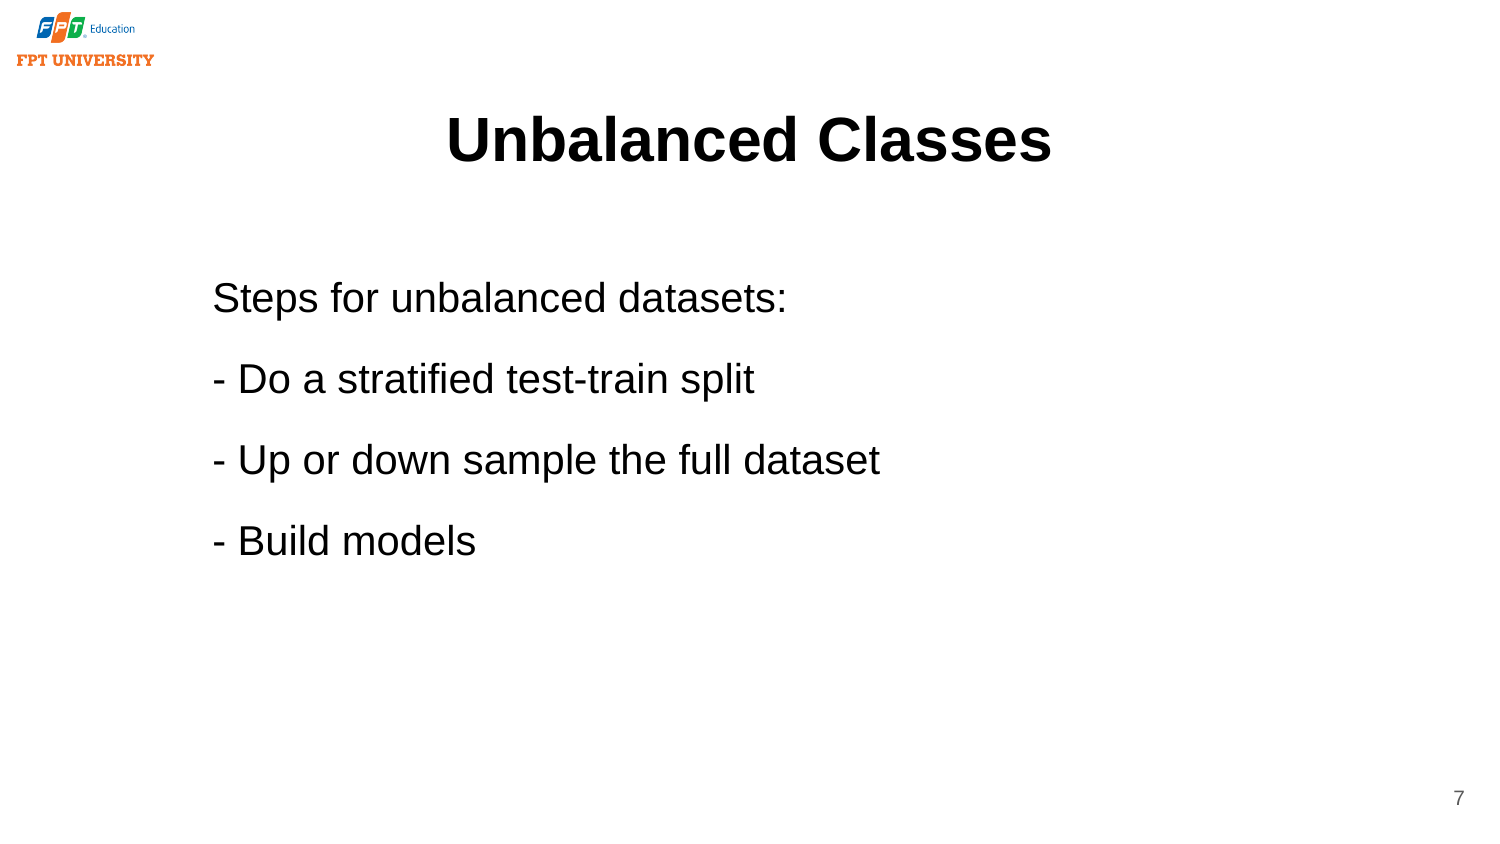

# Unbalanced Classes
Steps for unbalanced datasets:

- Do a stratified test-train split

- Up or down sample the full dataset

- Build models
7